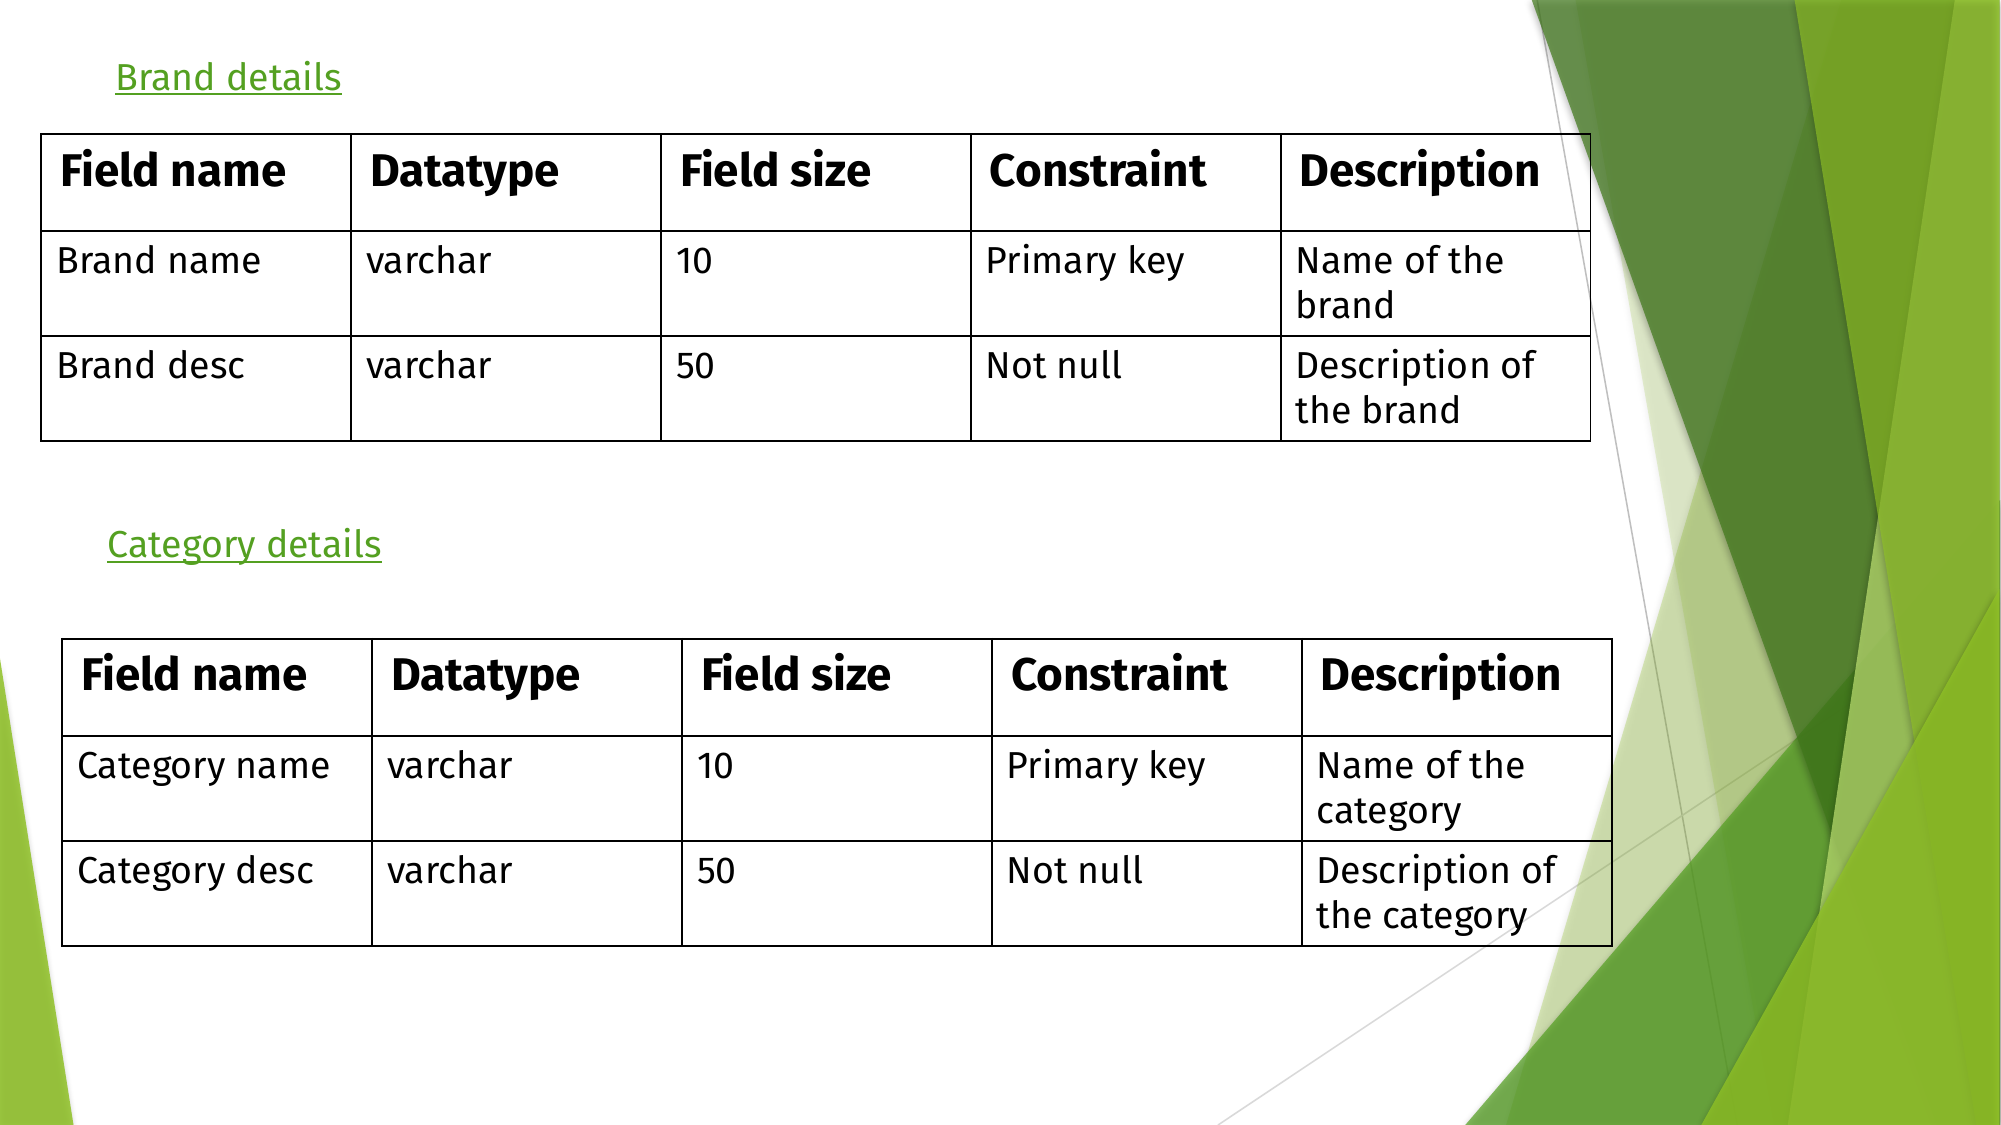

Brand details
| Field name | Datatype | Field size | Constraint | Description |
| --- | --- | --- | --- | --- |
| Brand name | varchar | 10 | Primary key | Name of the brand |
| Brand desc | varchar | 50 | Not null | Description of the brand |
Category details
| Field name | Datatype | Field size | Constraint | Description |
| --- | --- | --- | --- | --- |
| Category name | varchar | 10 | Primary key | Name of the category |
| Category desc | varchar | 50 | Not null | Description of the category |